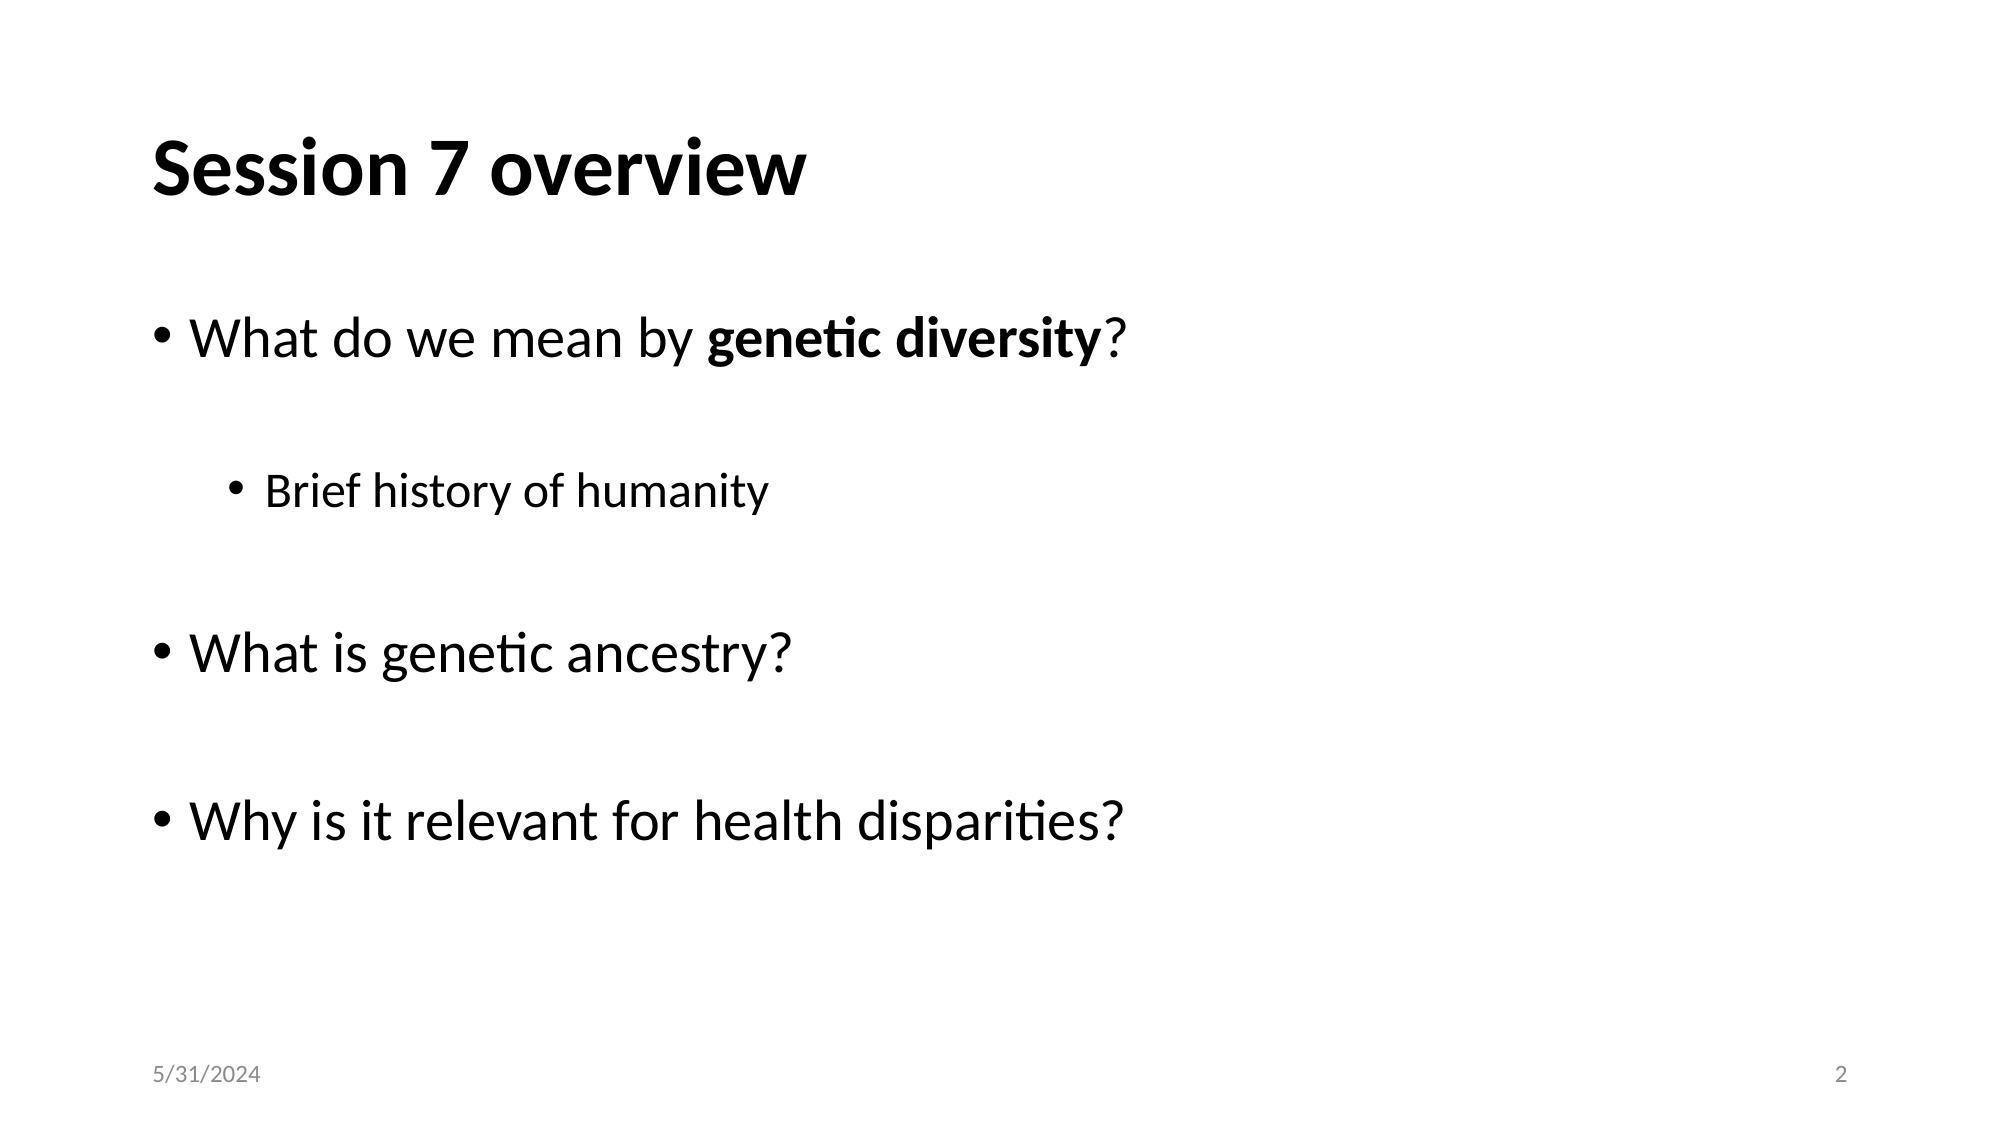

# Session 7 overview
What do we mean by genetic diversity?

Brief history of humanity

What is genetic ancestry?

Why is it relevant for health disparities?
5/31/2024
2